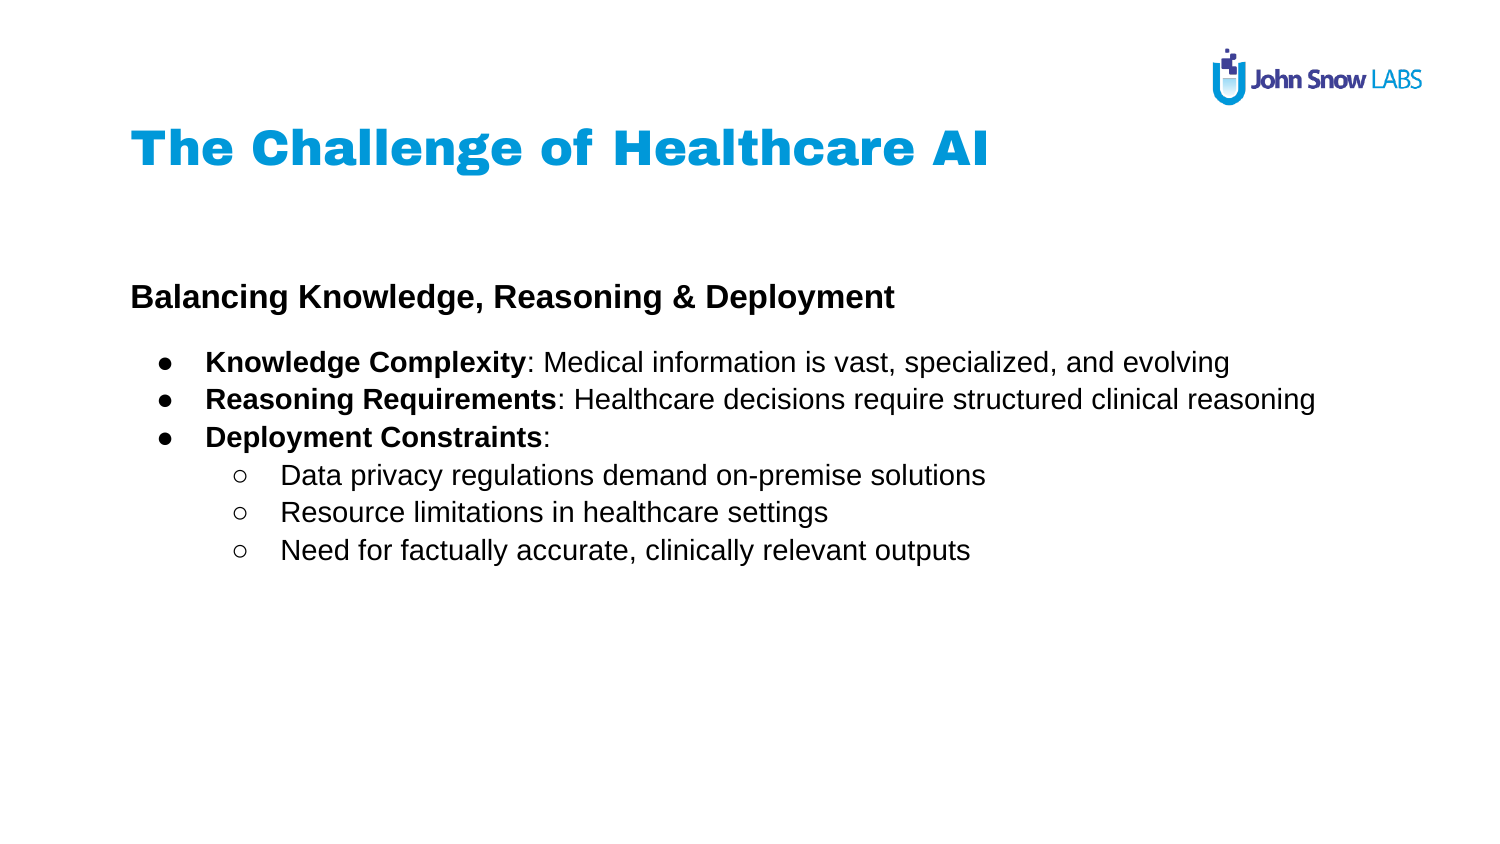

The Challenge of Healthcare AI
Balancing Knowledge, Reasoning & Deployment
Knowledge Complexity: Medical information is vast, specialized, and evolving
Reasoning Requirements: Healthcare decisions require structured clinical reasoning
Deployment Constraints:
Data privacy regulations demand on-premise solutions
Resource limitations in healthcare settings
Need for factually accurate, clinically relevant outputs